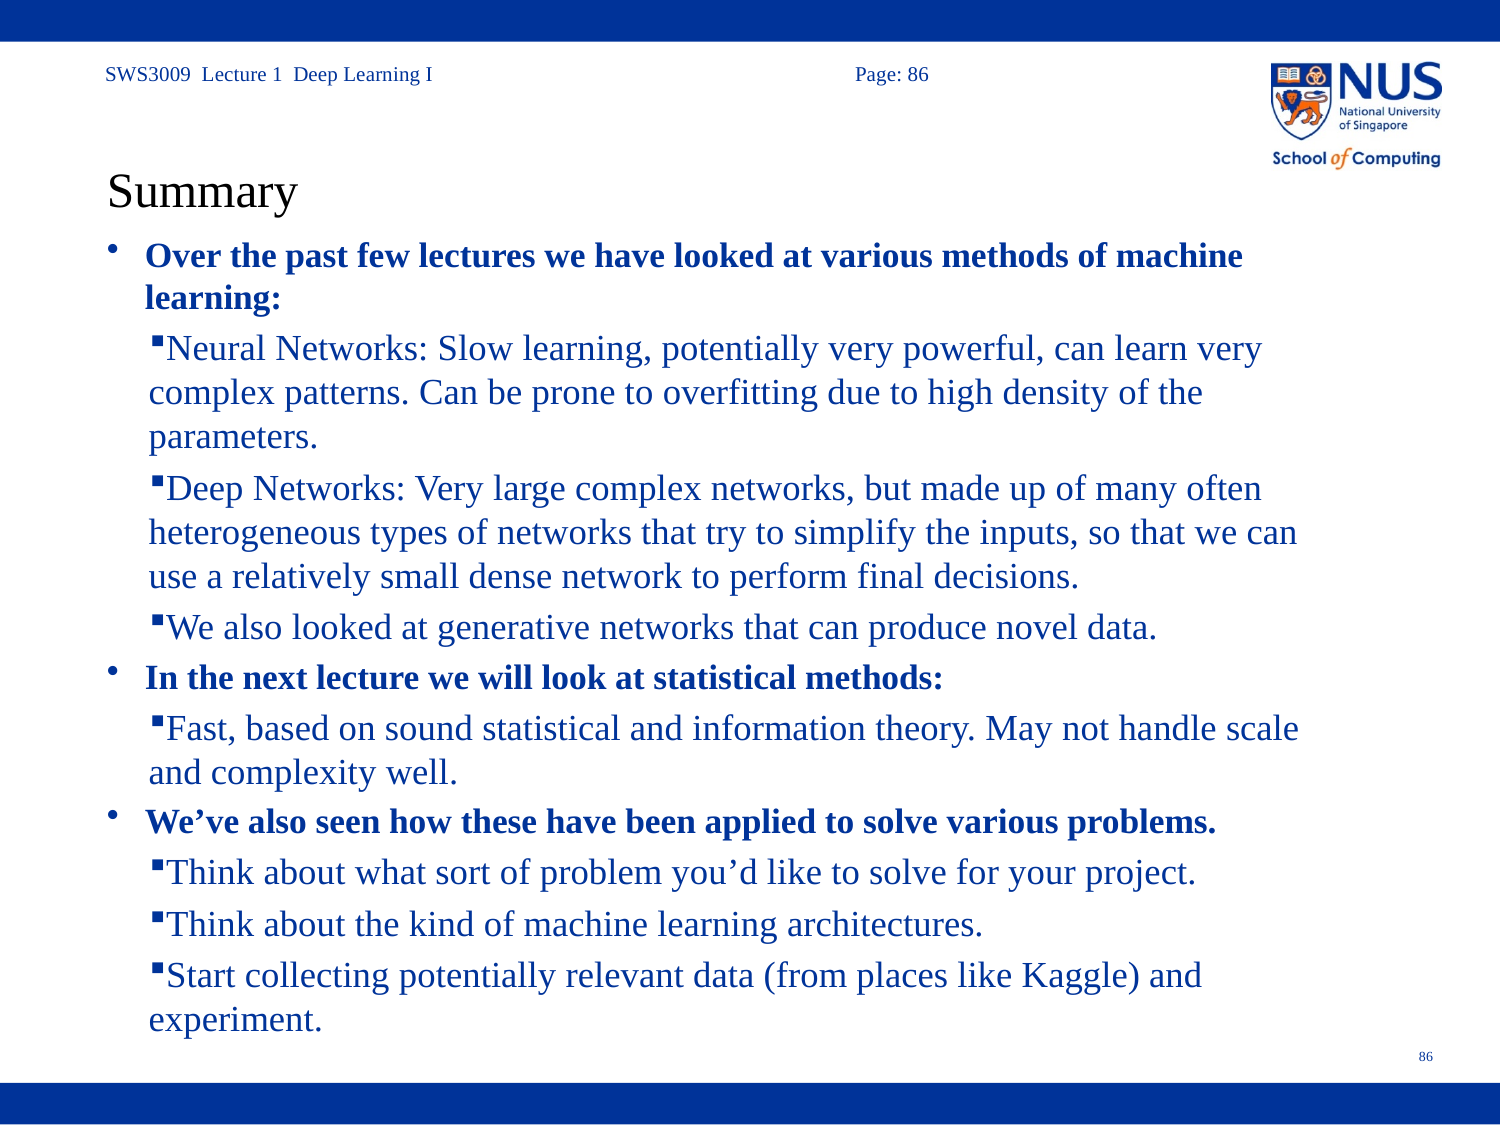

# Summary
Over the past few lectures we have looked at various methods of machine learning:
Neural Networks: Slow learning, potentially very powerful, can learn very complex patterns. Can be prone to overfitting due to high density of the parameters.
Deep Networks: Very large complex networks, but made up of many often heterogeneous types of networks that try to simplify the inputs, so that we can use a relatively small dense network to perform final decisions.
We also looked at generative networks that can produce novel data.
In the next lecture we will look at statistical methods:
Fast, based on sound statistical and information theory. May not handle scale and complexity well.
We’ve also seen how these have been applied to solve various problems.
Think about what sort of problem you’d like to solve for your project.
Think about the kind of machine learning architectures.
Start collecting potentially relevant data (from places like Kaggle) and experiment.
86